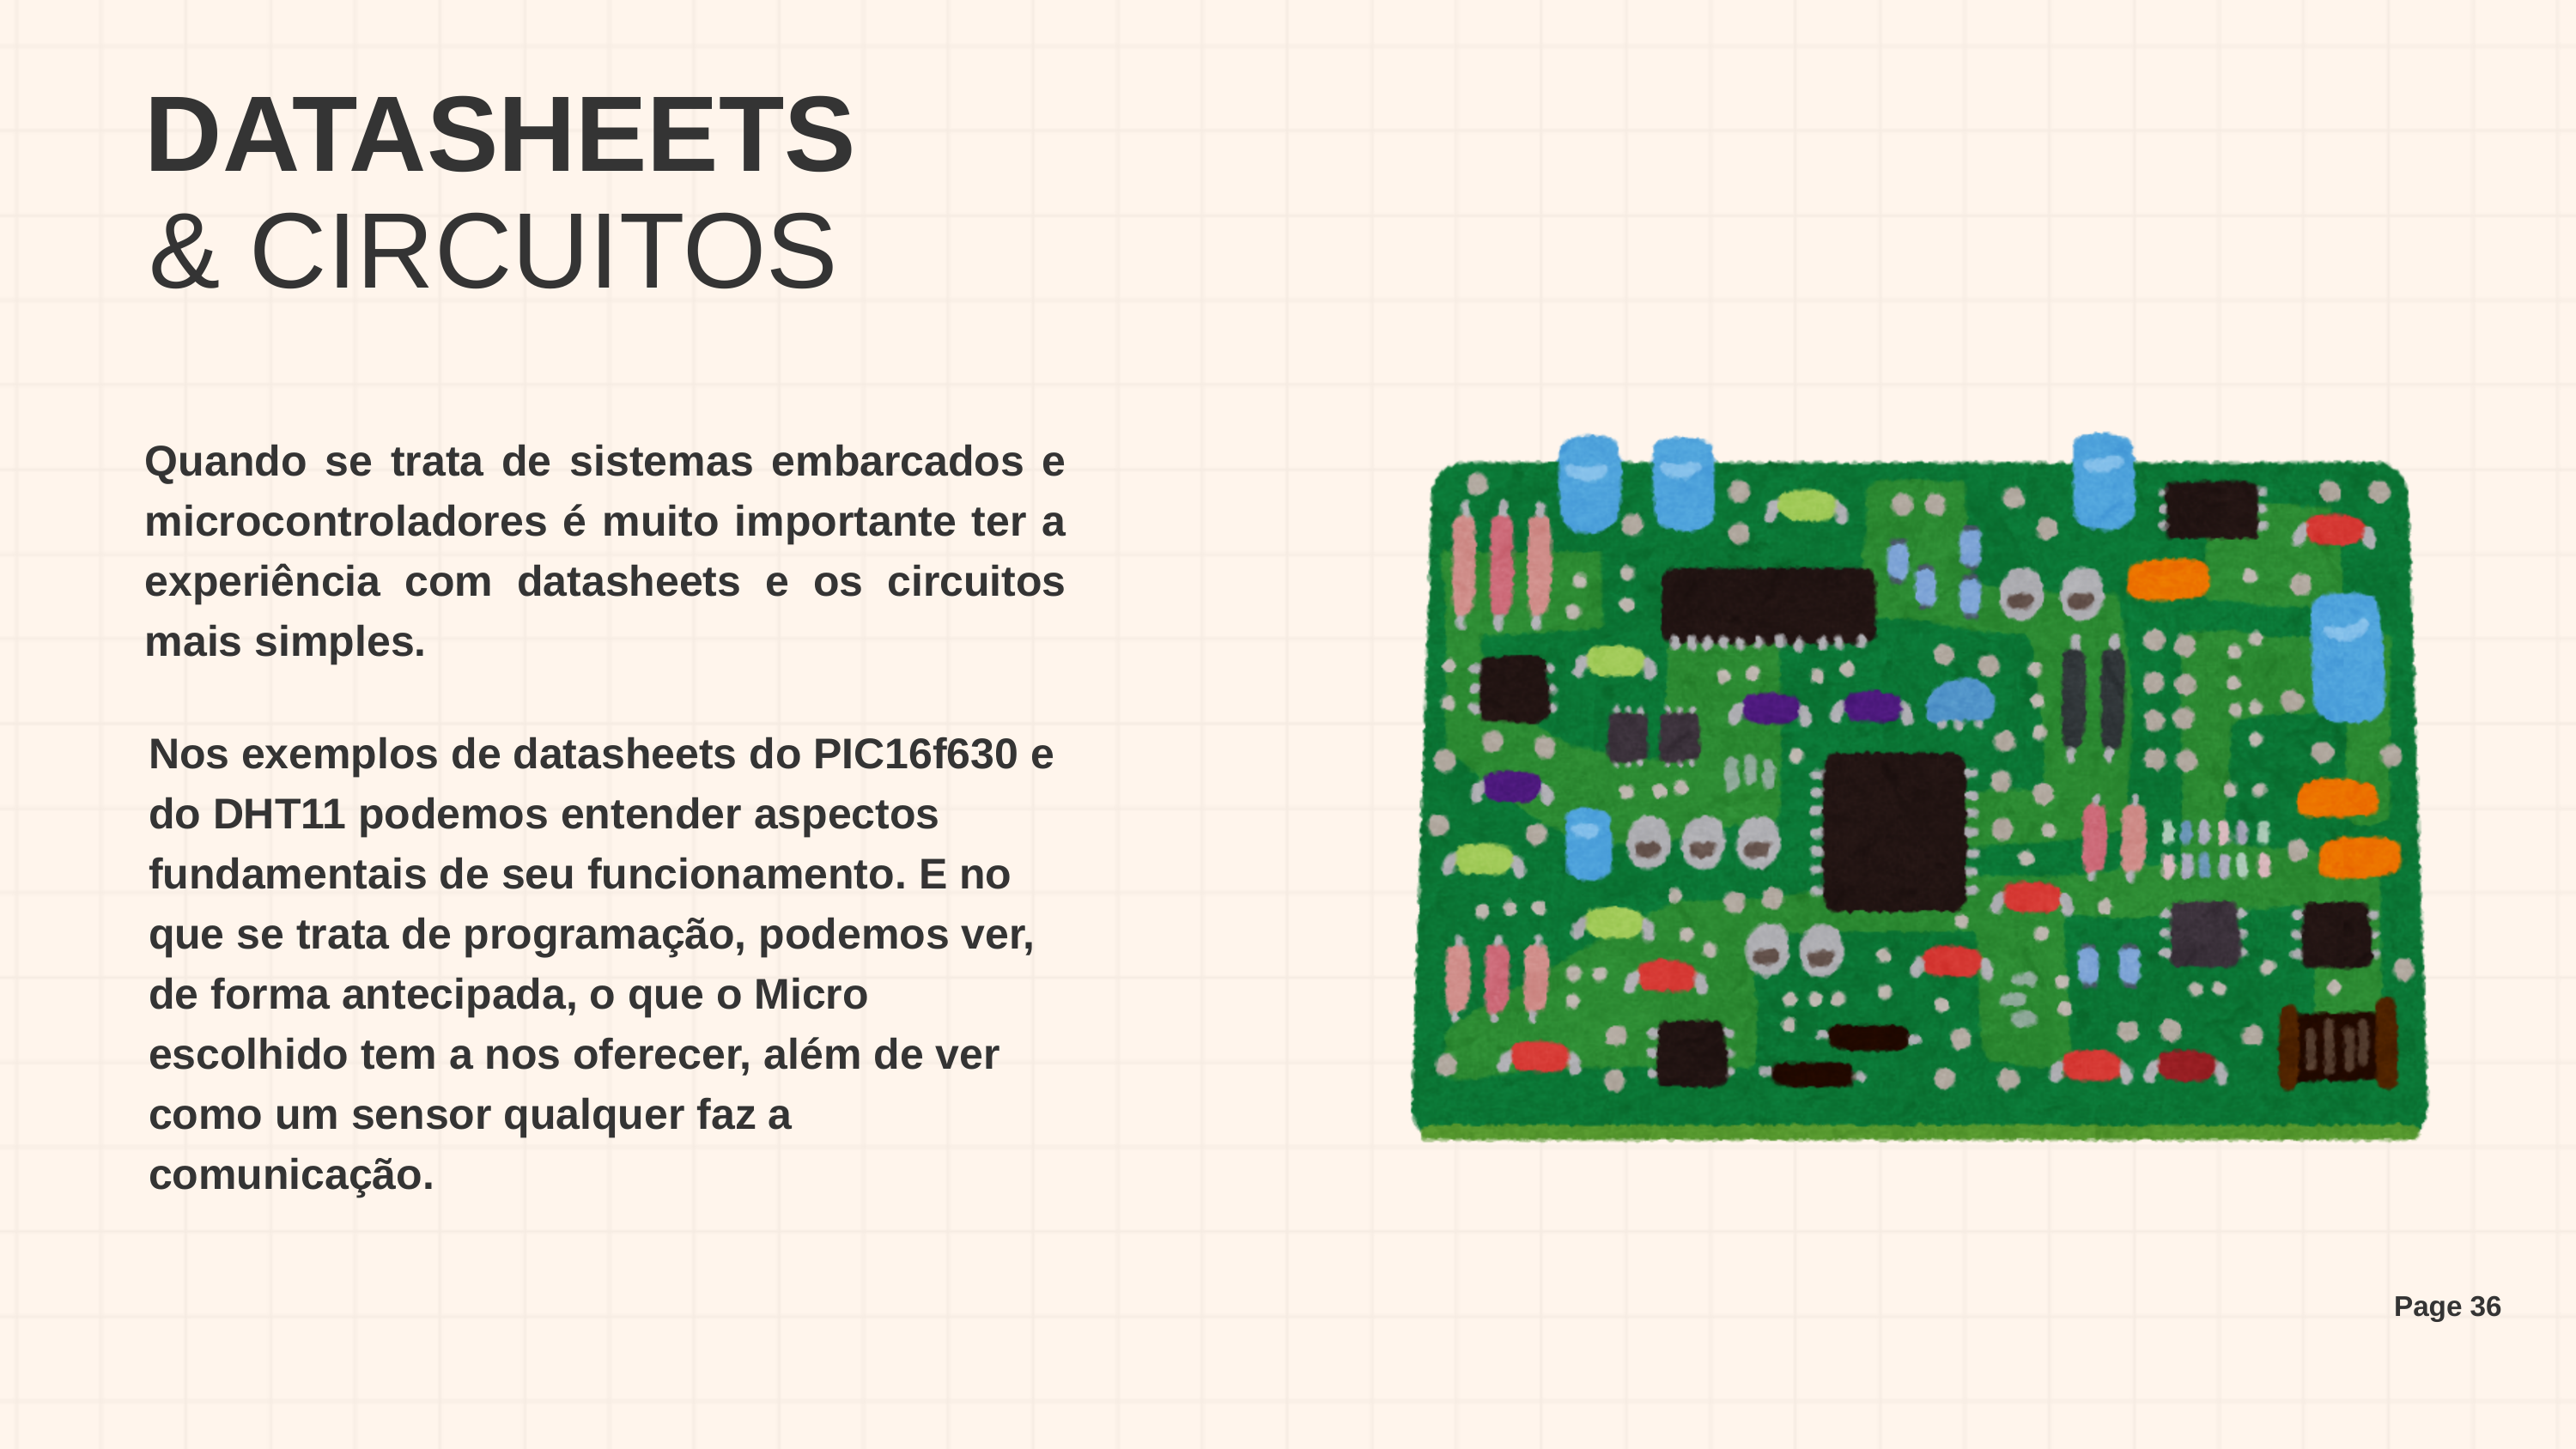

DATASHEETS
& CIRCUITOS
Quando se trata de sistemas embarcados e microcontroladores é muito importante ter a experiência com datasheets e os circuitos mais simples.

Nos exemplos de datasheets do PIC16f630 e do DHT11 podemos entender aspectos fundamentais de seu funcionamento. E no que se trata de programação, podemos ver, de forma antecipada, o que o Micro escolhido tem a nos oferecer, além de ver como um sensor qualquer faz a comunicação.
Page 36